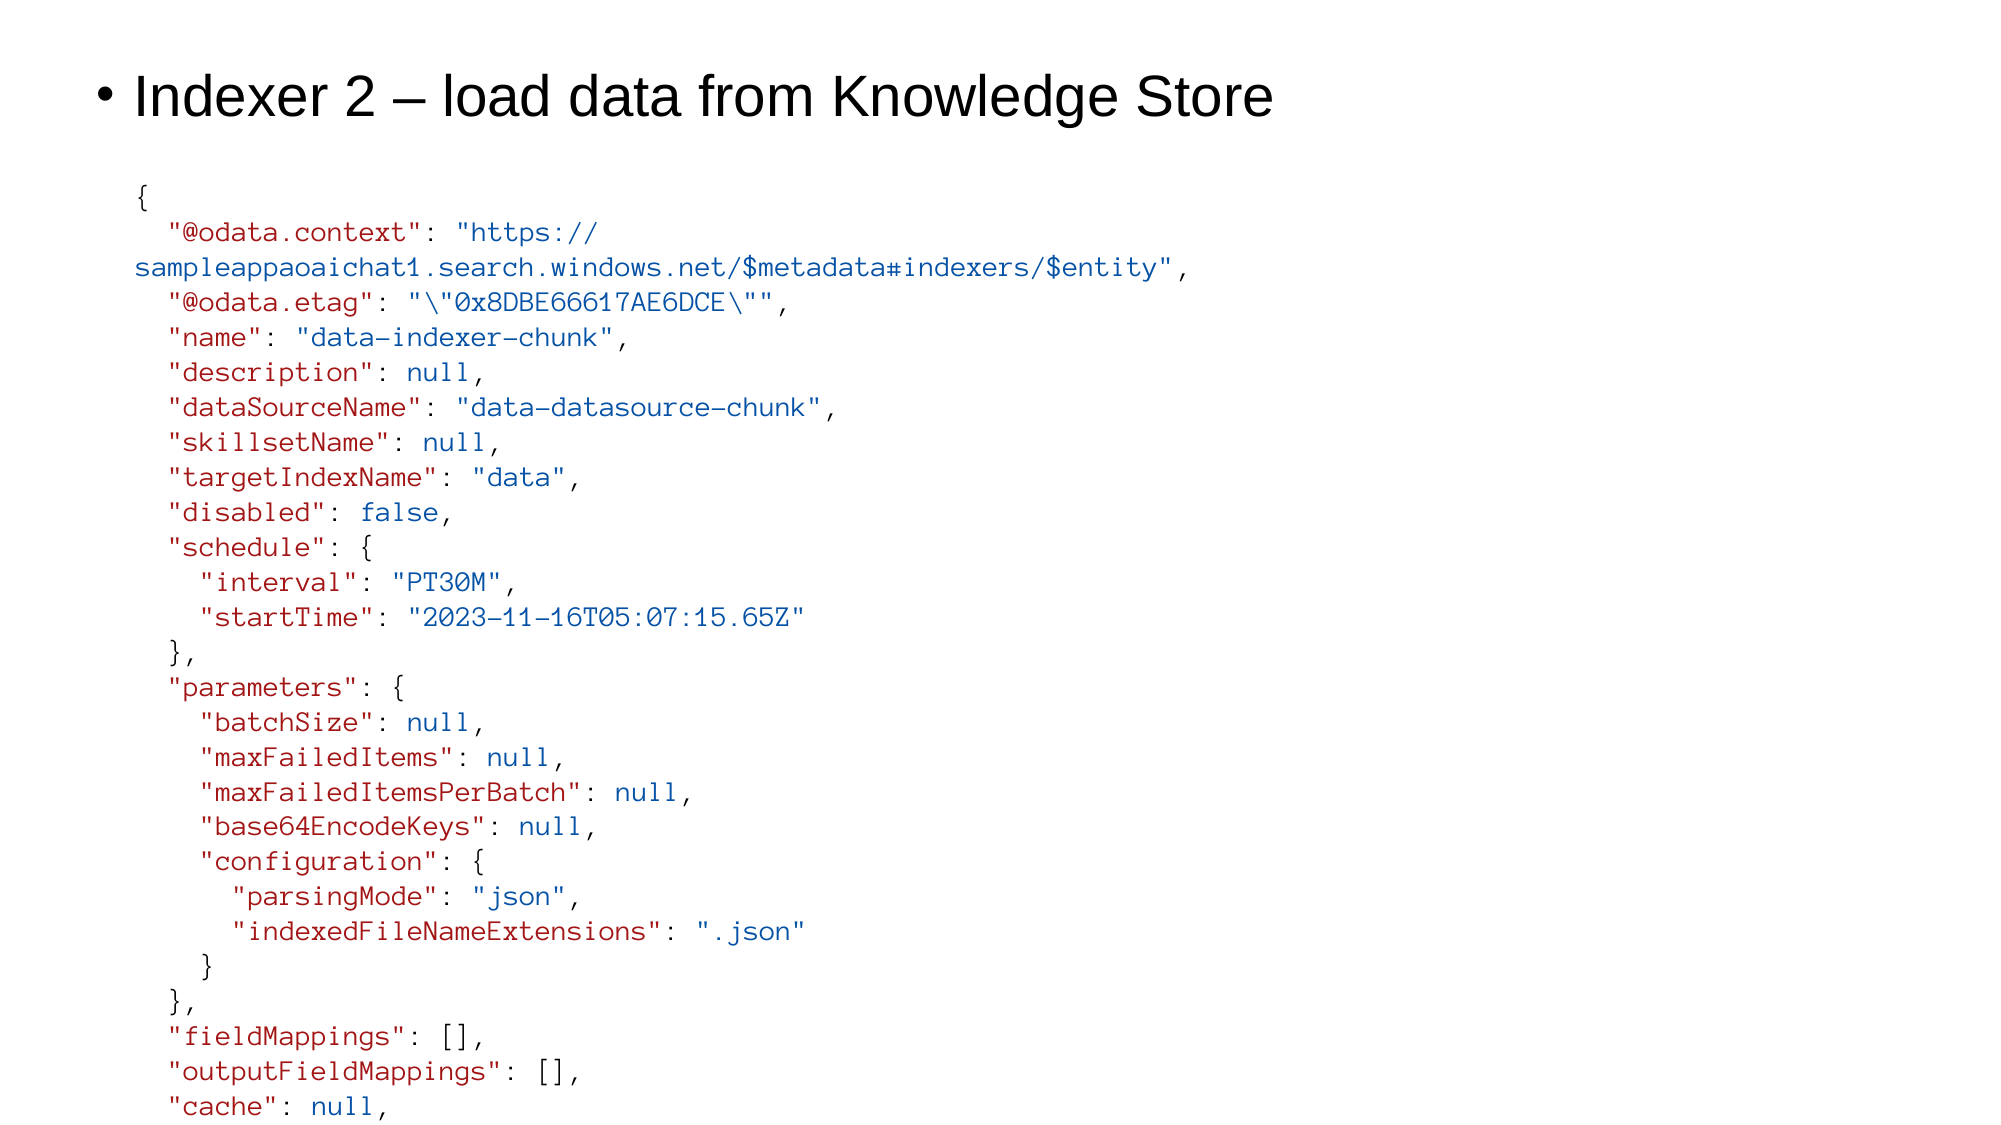

Indexer 2 – load data from Knowledge Store
{
  "@odata.context": "https://sampleappaoaichat1.search.windows.net/$metadata#indexers/$entity",
  "@odata.etag": "\"0x8DBE66617AE6DCE\"",
  "name": "data-indexer-chunk",
  "description": null,
  "dataSourceName": "data-datasource-chunk",
  "skillsetName": null,
  "targetIndexName": "data",
  "disabled": false,
  "schedule": {
    "interval": "PT30M",
    "startTime": "2023-11-16T05:07:15.65Z"
  },
  "parameters": {
    "batchSize": null,
    "maxFailedItems": null,
    "maxFailedItemsPerBatch": null,
    "base64EncodeKeys": null,
    "configuration": {
      "parsingMode": "json",
      "indexedFileNameExtensions": ".json"
    }
  },
  "fieldMappings": [],
  "outputFieldMappings": [],
  "cache": null,
  "encryptionKey": null
}